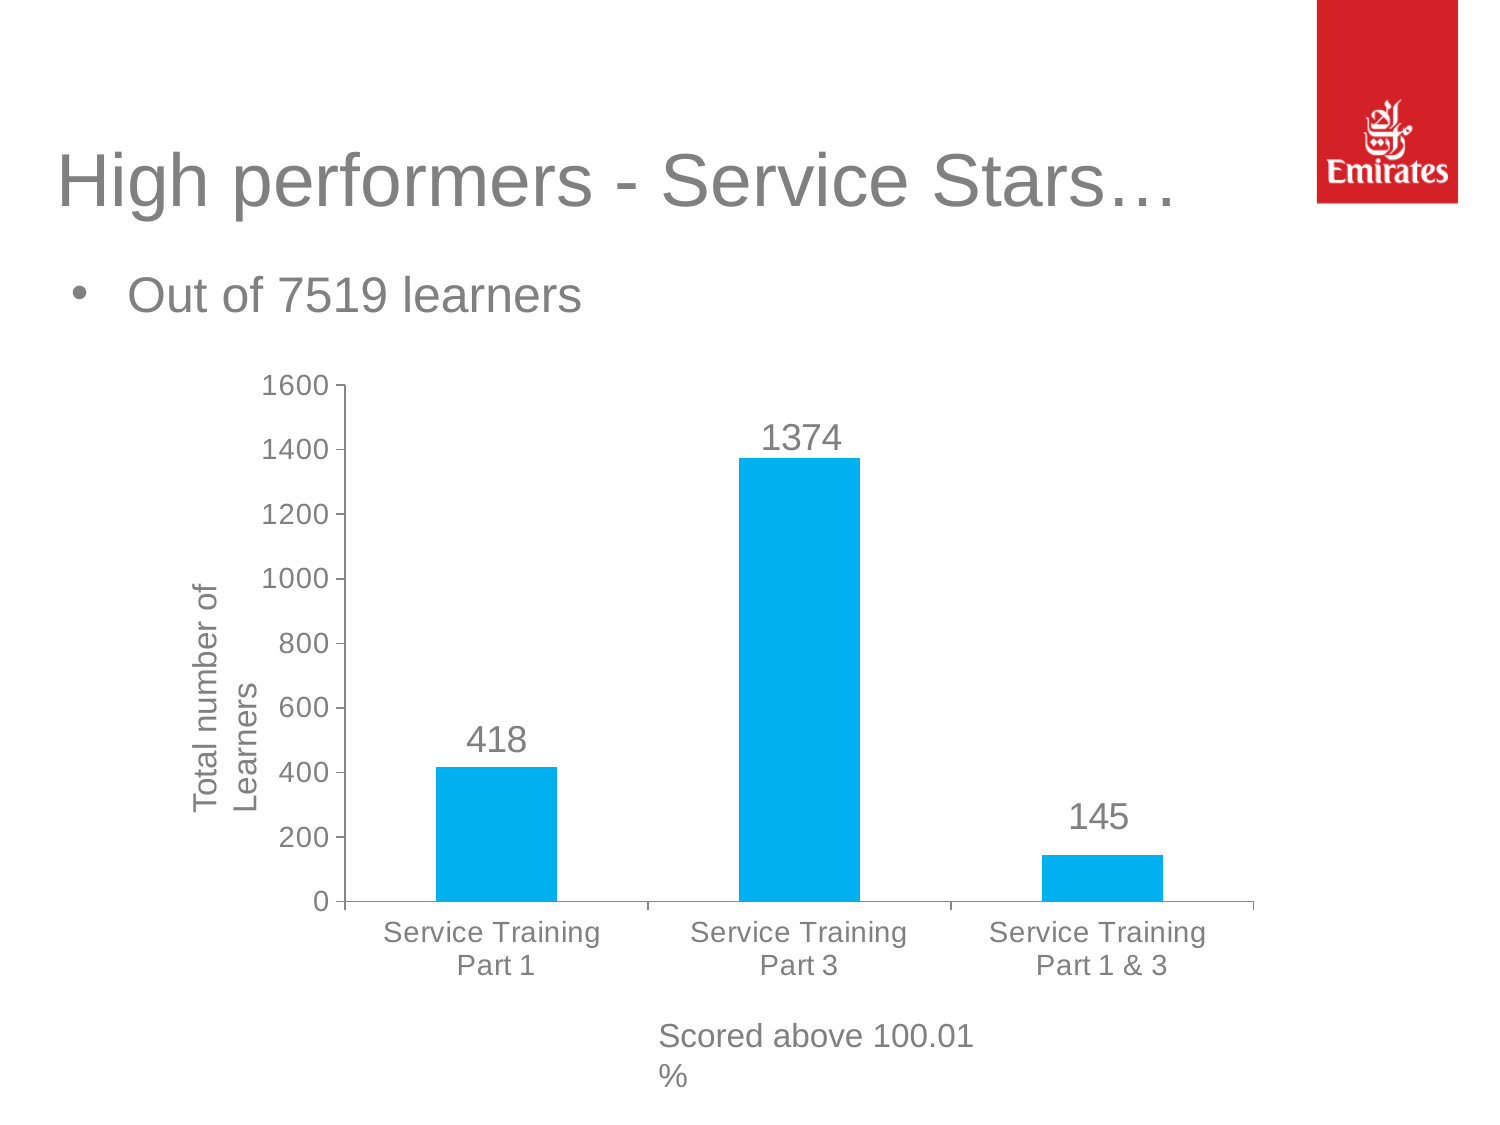

# High performers - Service Stars…
Out of 7519 learners

### Chart

| Category | Out of 7452 learners |
|---|---|
| Service Training
Part 1 | 418.0 |
| Service Training
Part 3 | 1374.0 |
| Service Training
Part 1 & 3 | 145.0 |
Total number of Learners
Scored above 100.01 %